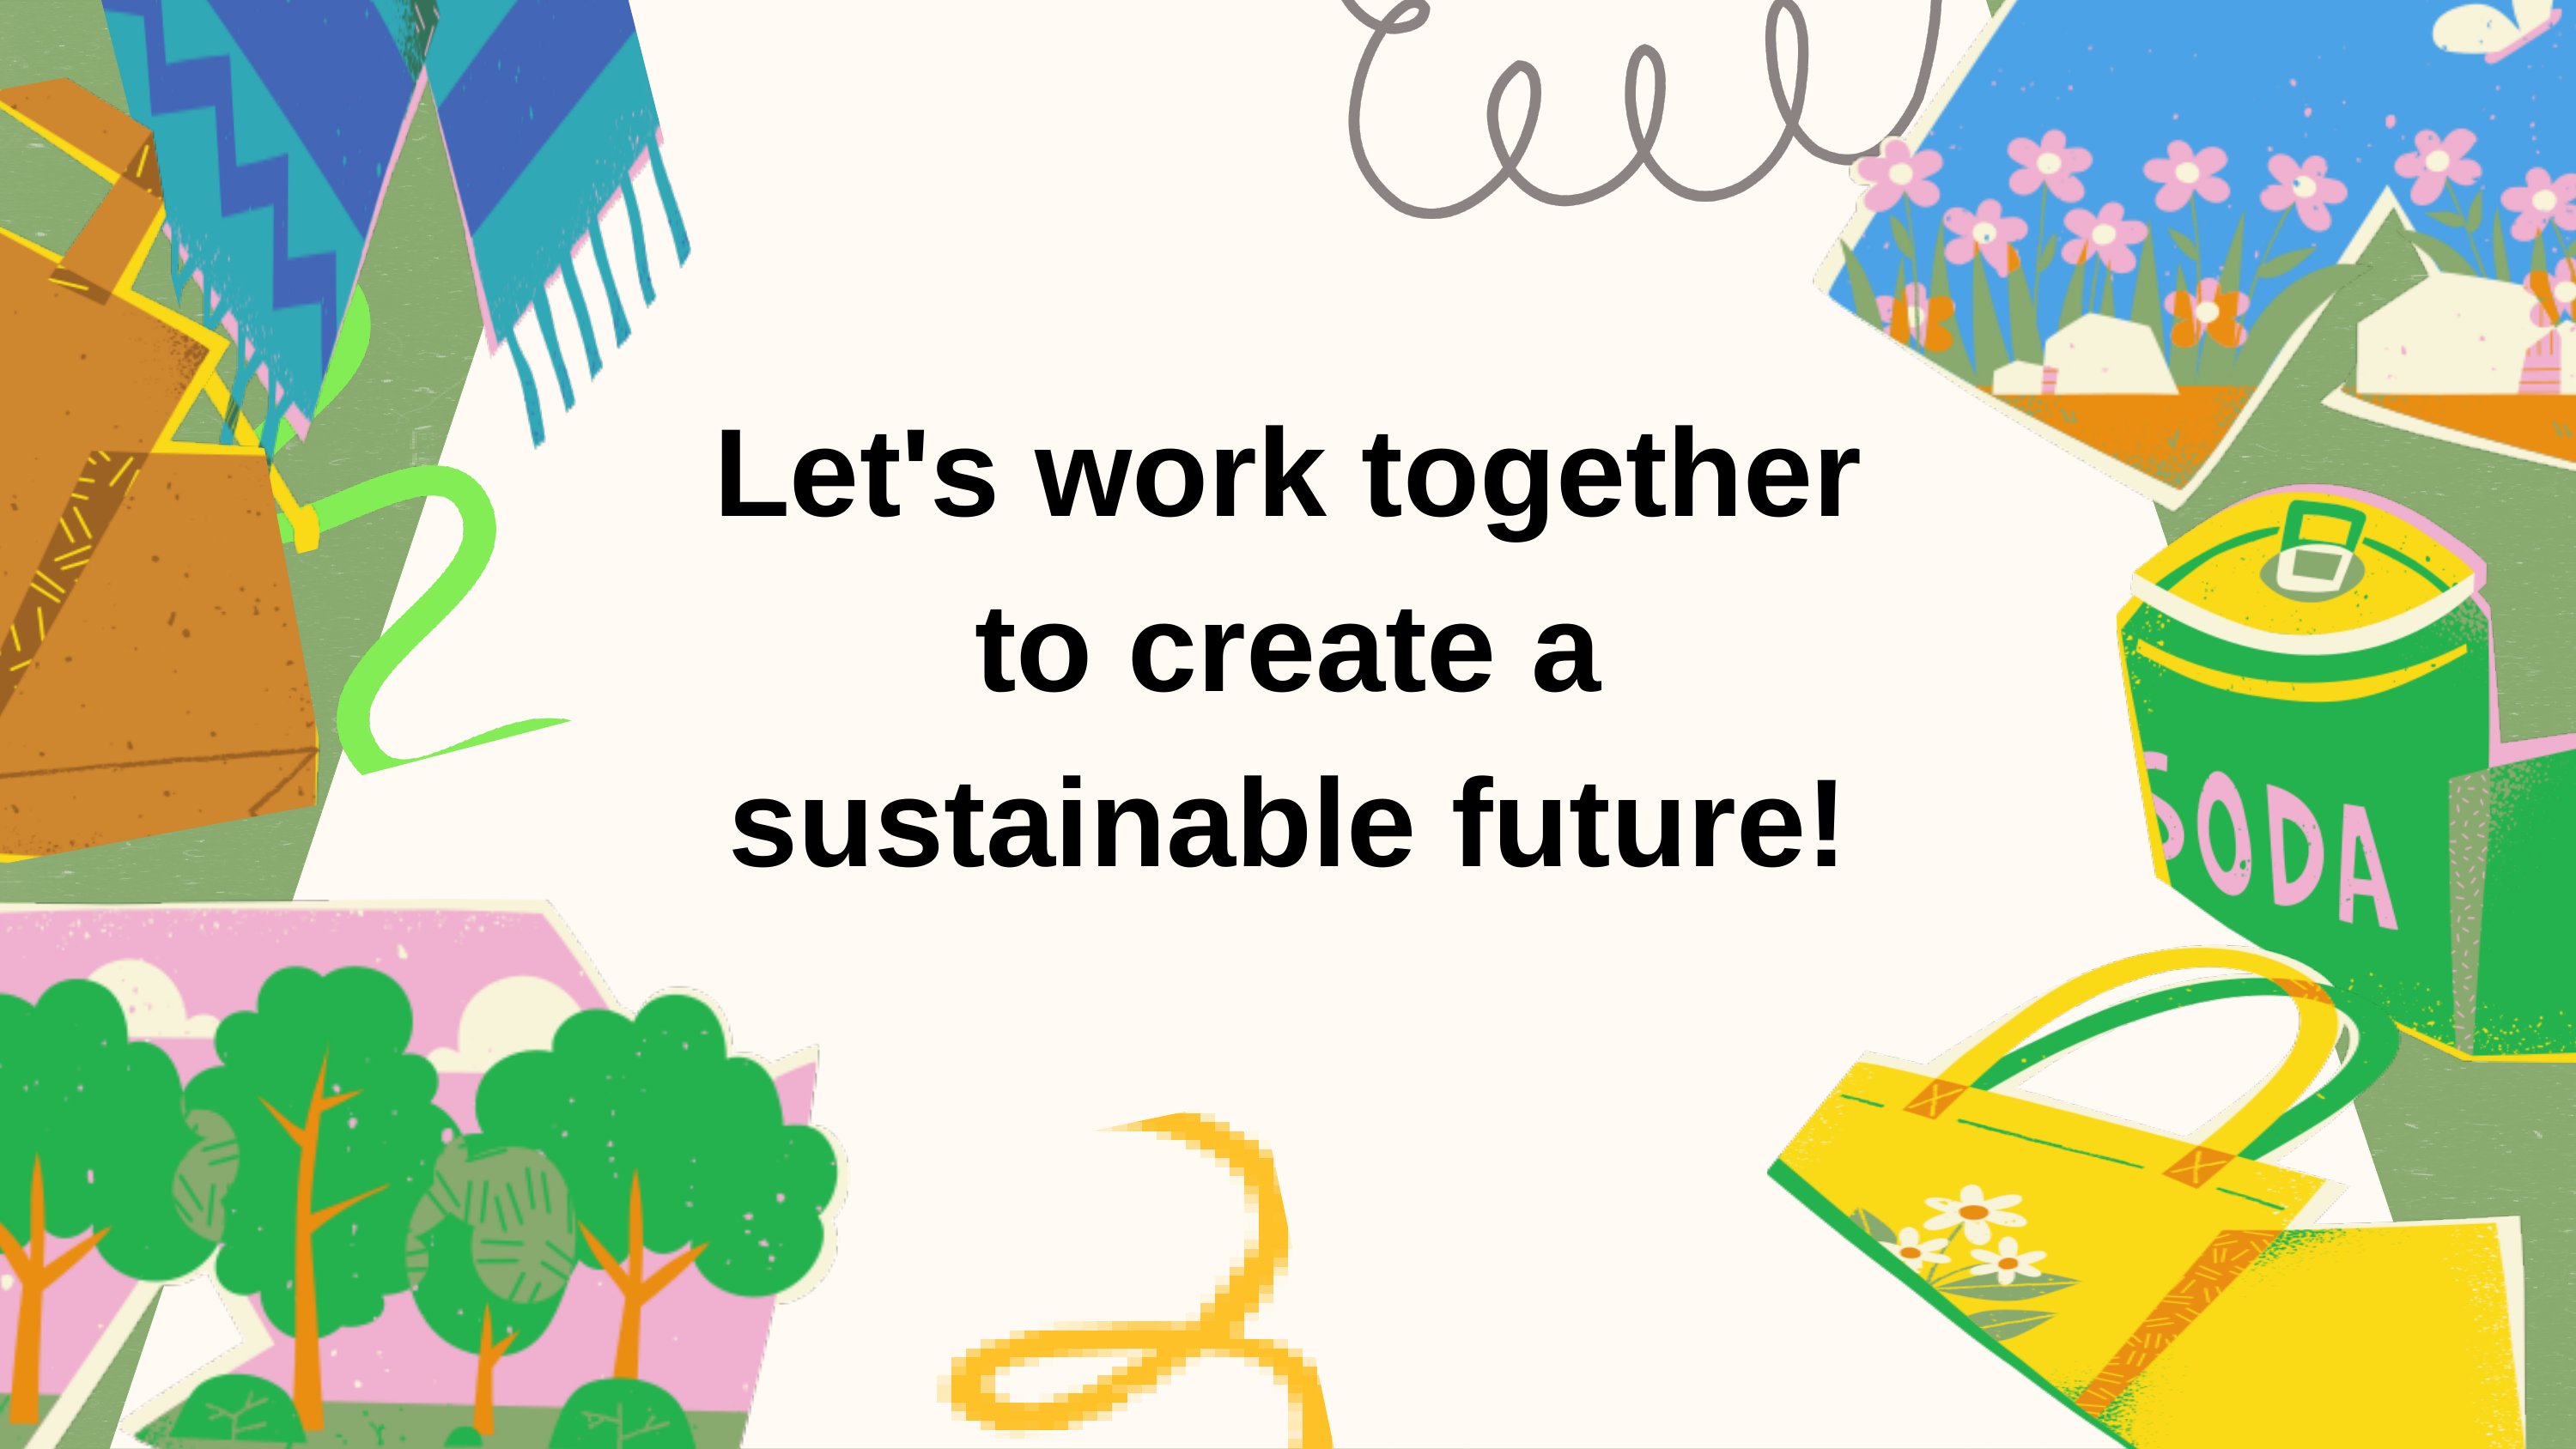

Let's work together to create a sustainable future!